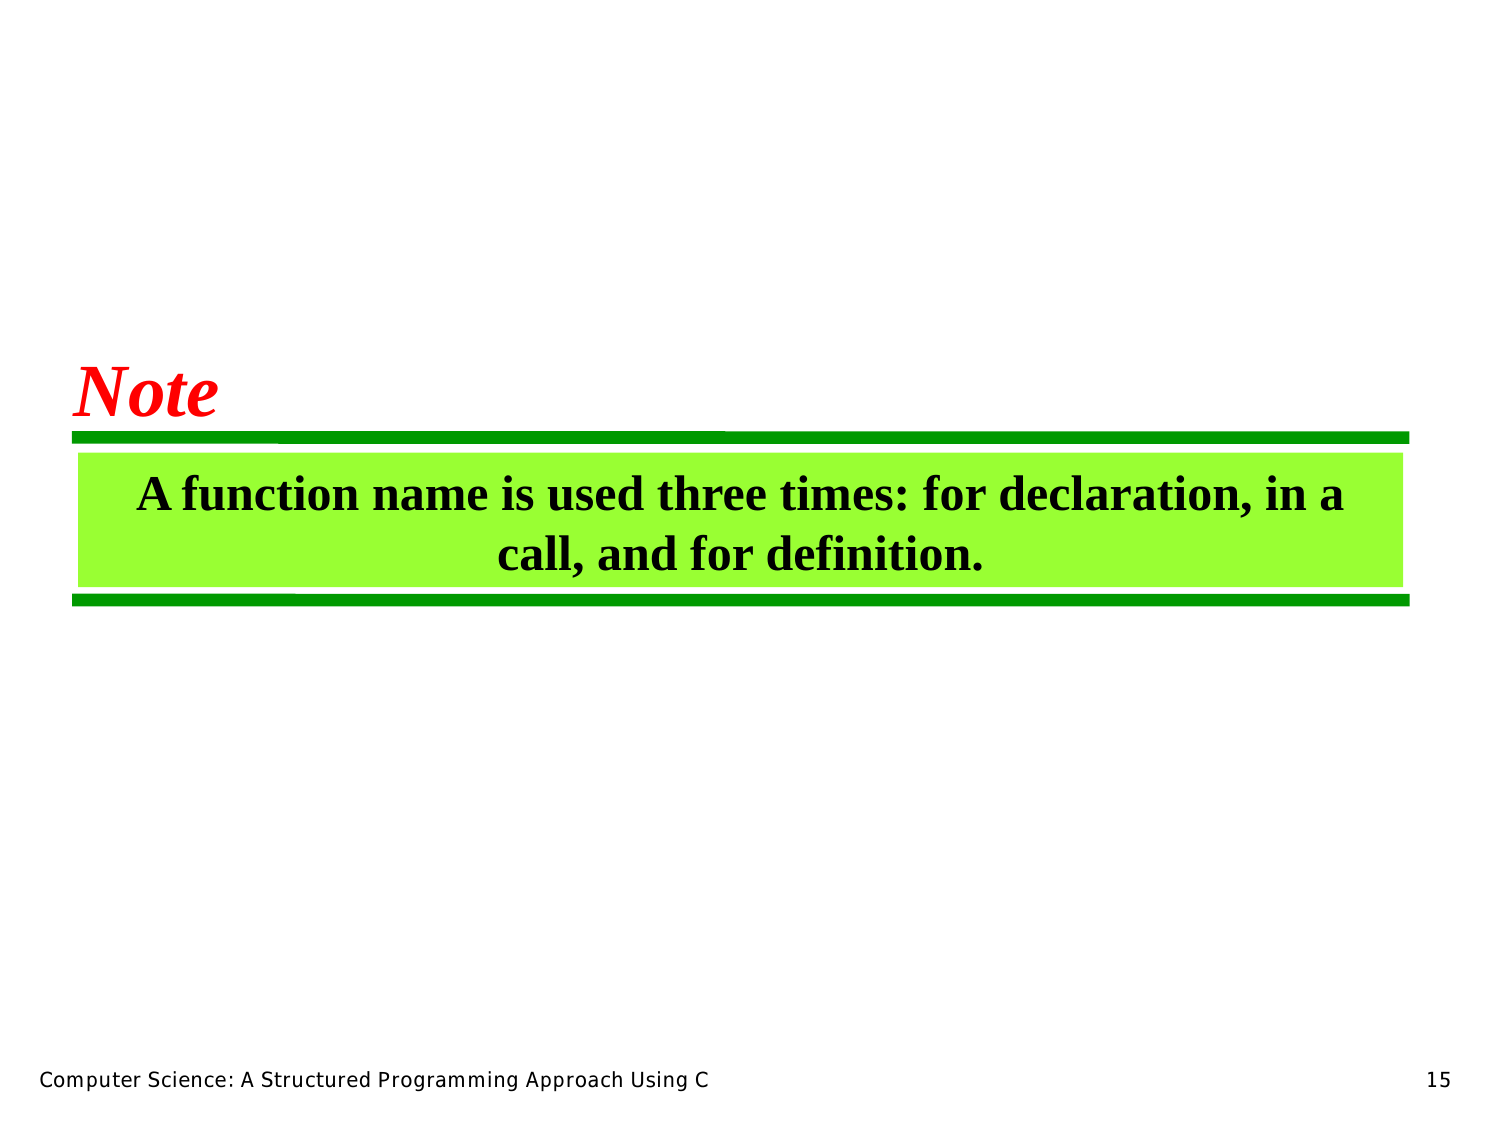

Note

A function name is used three times: for declaration, in a call, and for definition.

Computer Science: A Structured Programming Approach Using C
15